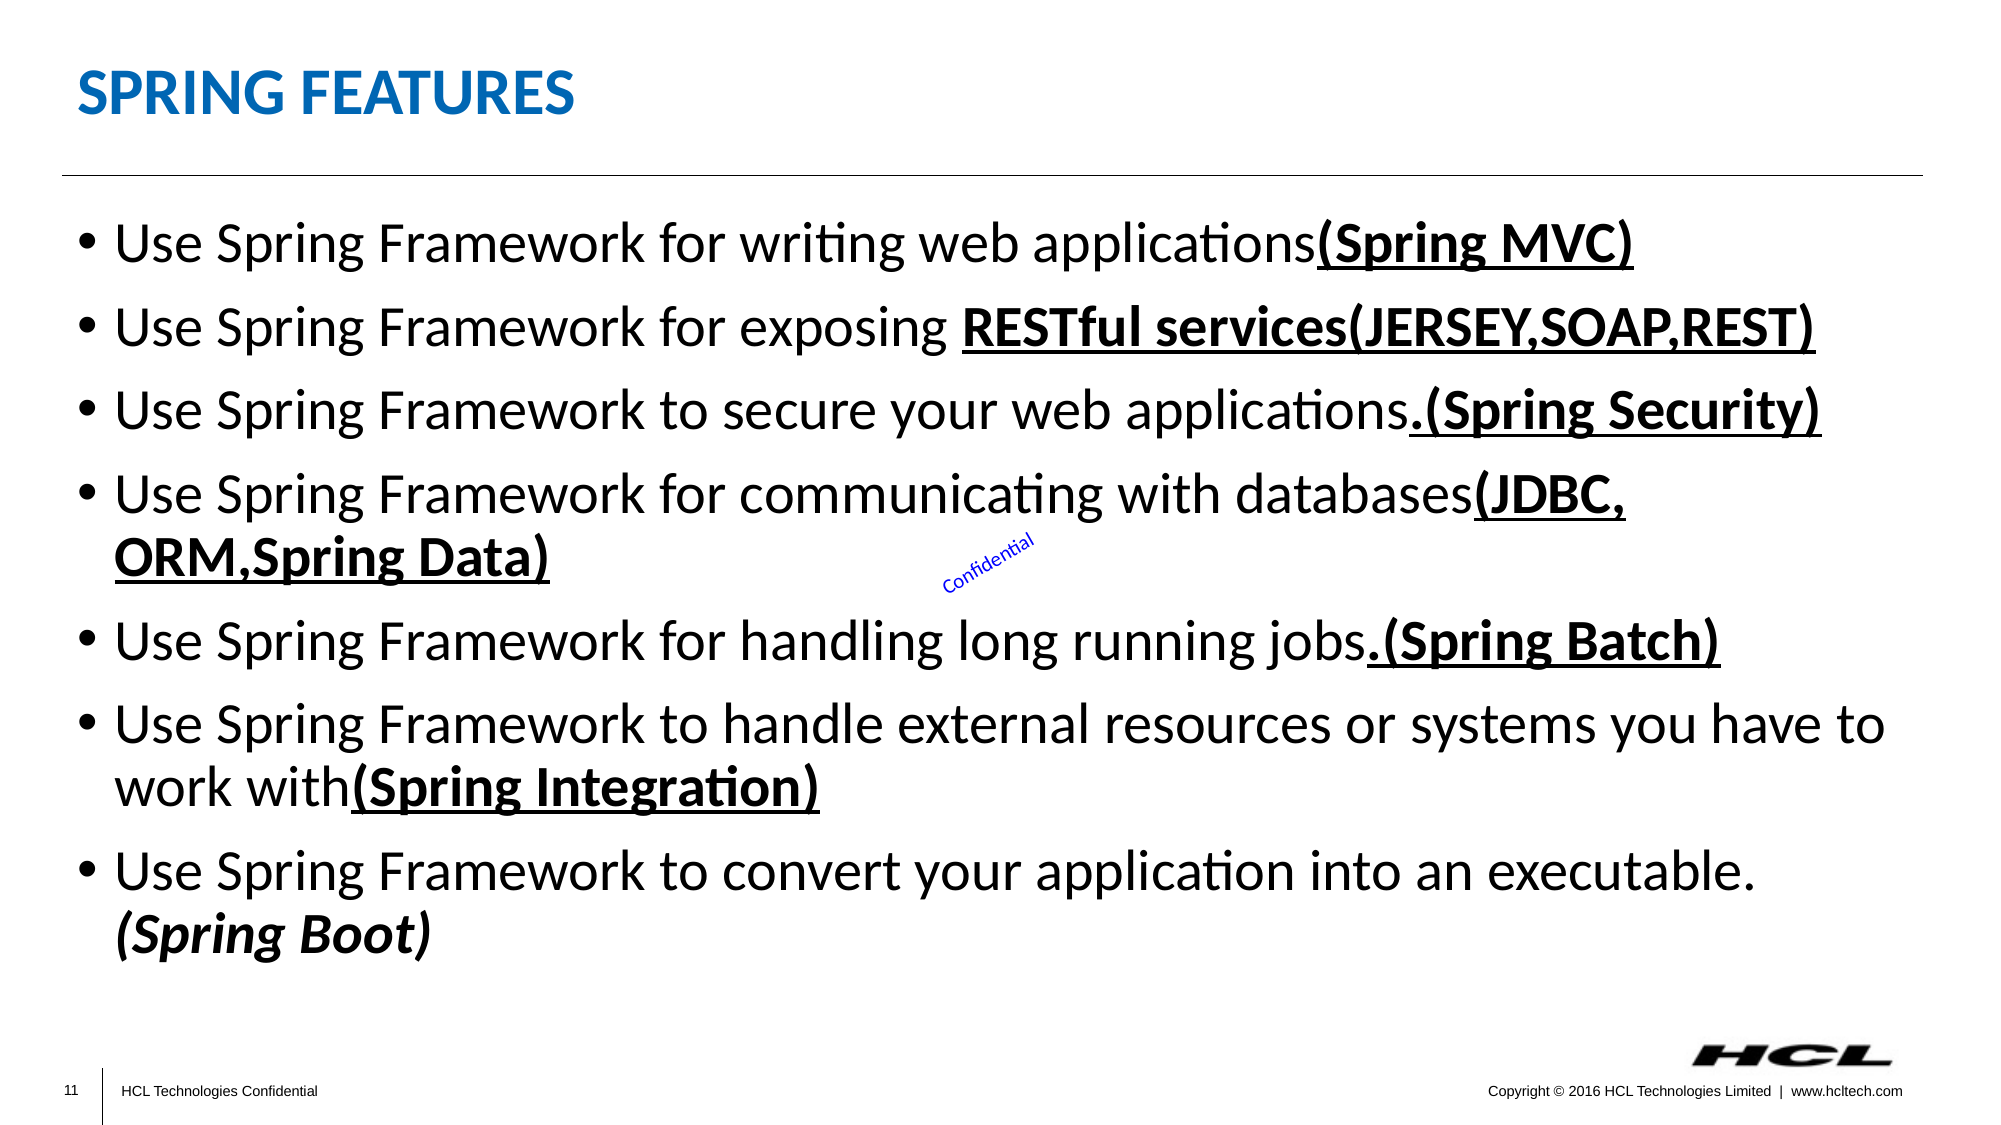

# Spring Features
Use Spring Framework for writing web applications(Spring MVC)
Use Spring Framework for exposing RESTful services(JERSEY,SOAP,REST)
Use Spring Framework to secure your web applications.(Spring Security)
Use Spring Framework for communicating with databases(JDBC, ORM,Spring Data)
Use Spring Framework for handling long running jobs.(Spring Batch)
Use Spring Framework to handle external resources or systems you have to work with(Spring Integration)
Use Spring Framework to convert your application into an executable.(Spring Boot)